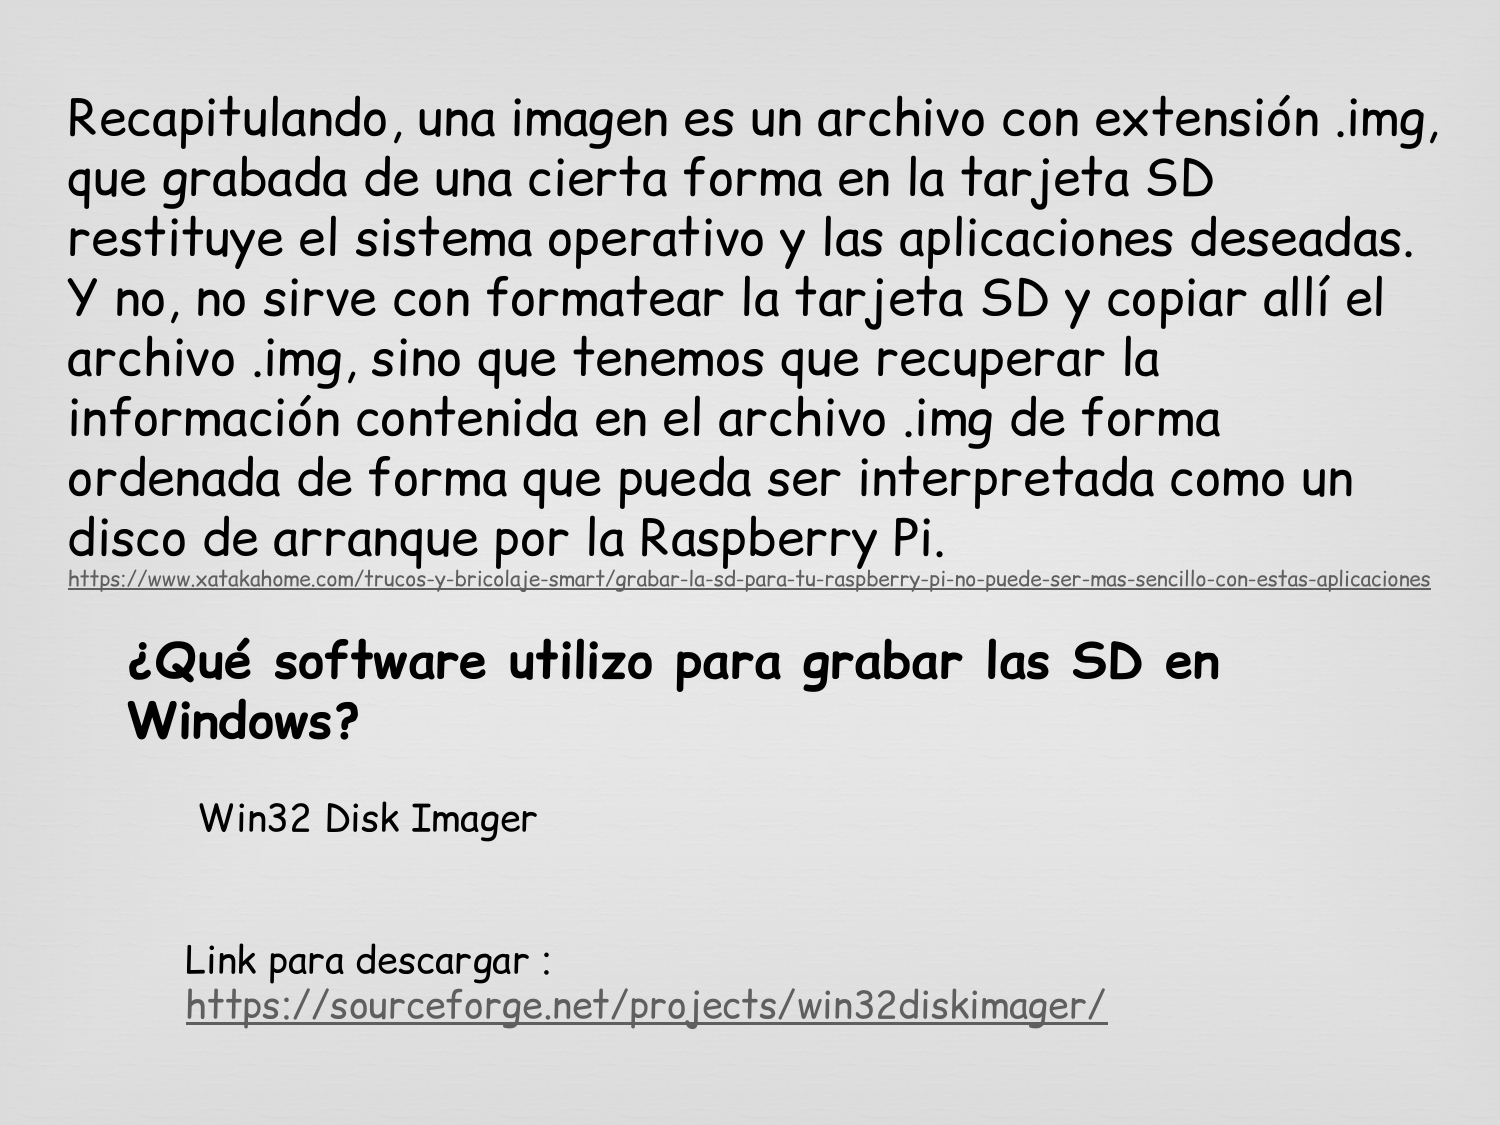

Recapitulando, una imagen es un archivo con extensión .img, que grabada de una cierta forma en la tarjeta SD restituye el sistema operativo y las aplicaciones deseadas. Y no, no sirve con formatear la tarjeta SD y copiar allí el archivo .img, sino que tenemos que recuperar la información contenida en el archivo .img de forma ordenada de forma que pueda ser interpretada como un disco de arranque por la Raspberry Pi.
https://www.xatakahome.com/trucos-y-bricolaje-smart/grabar-la-sd-para-tu-raspberry-pi-no-puede-ser-mas-sencillo-con-estas-aplicaciones

¿Qué software utilizo para grabar las SD en Windows?
Win32 Disk Imager
Link para descargar : https://sourceforge.net/projects/win32diskimager/